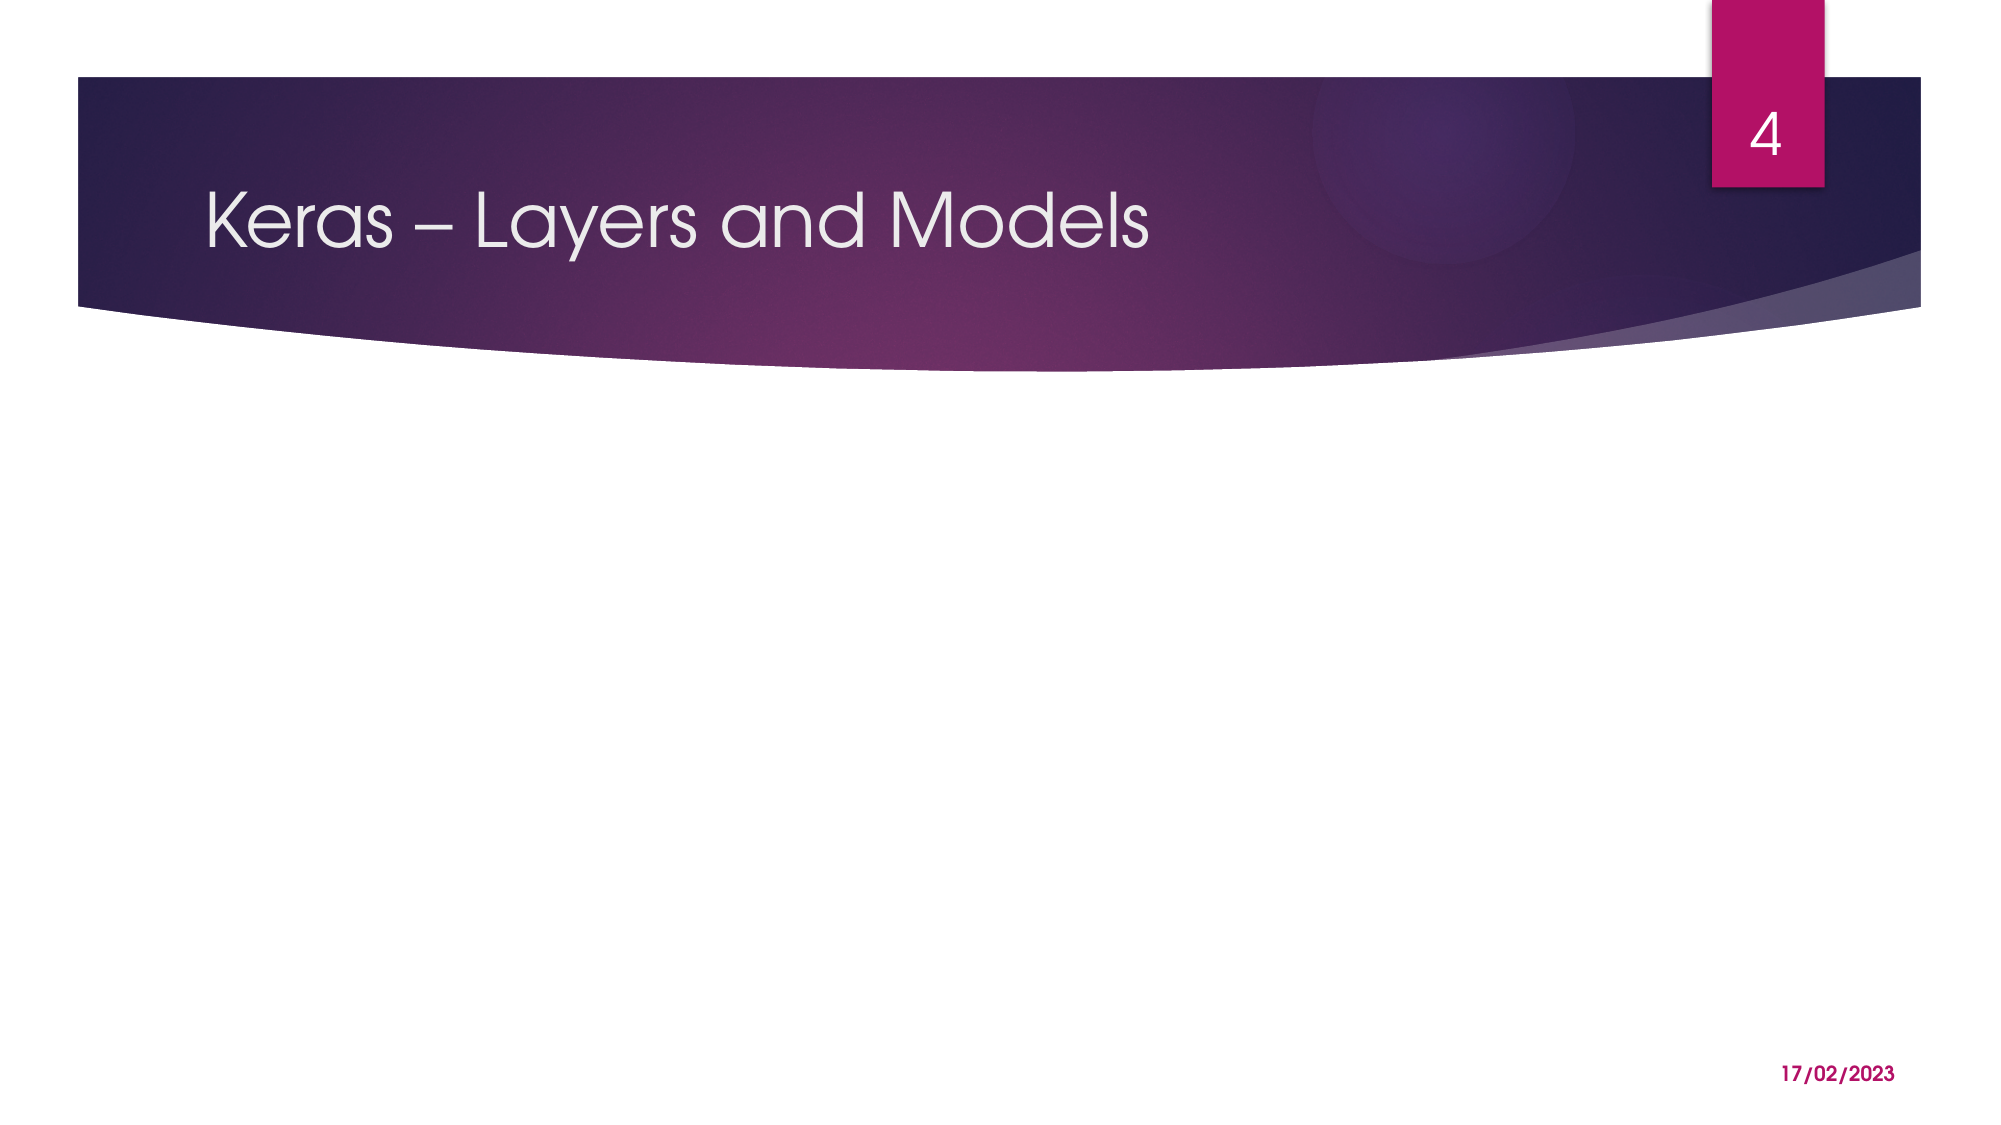

4
# Keras – Layers and Models

17/02/2023